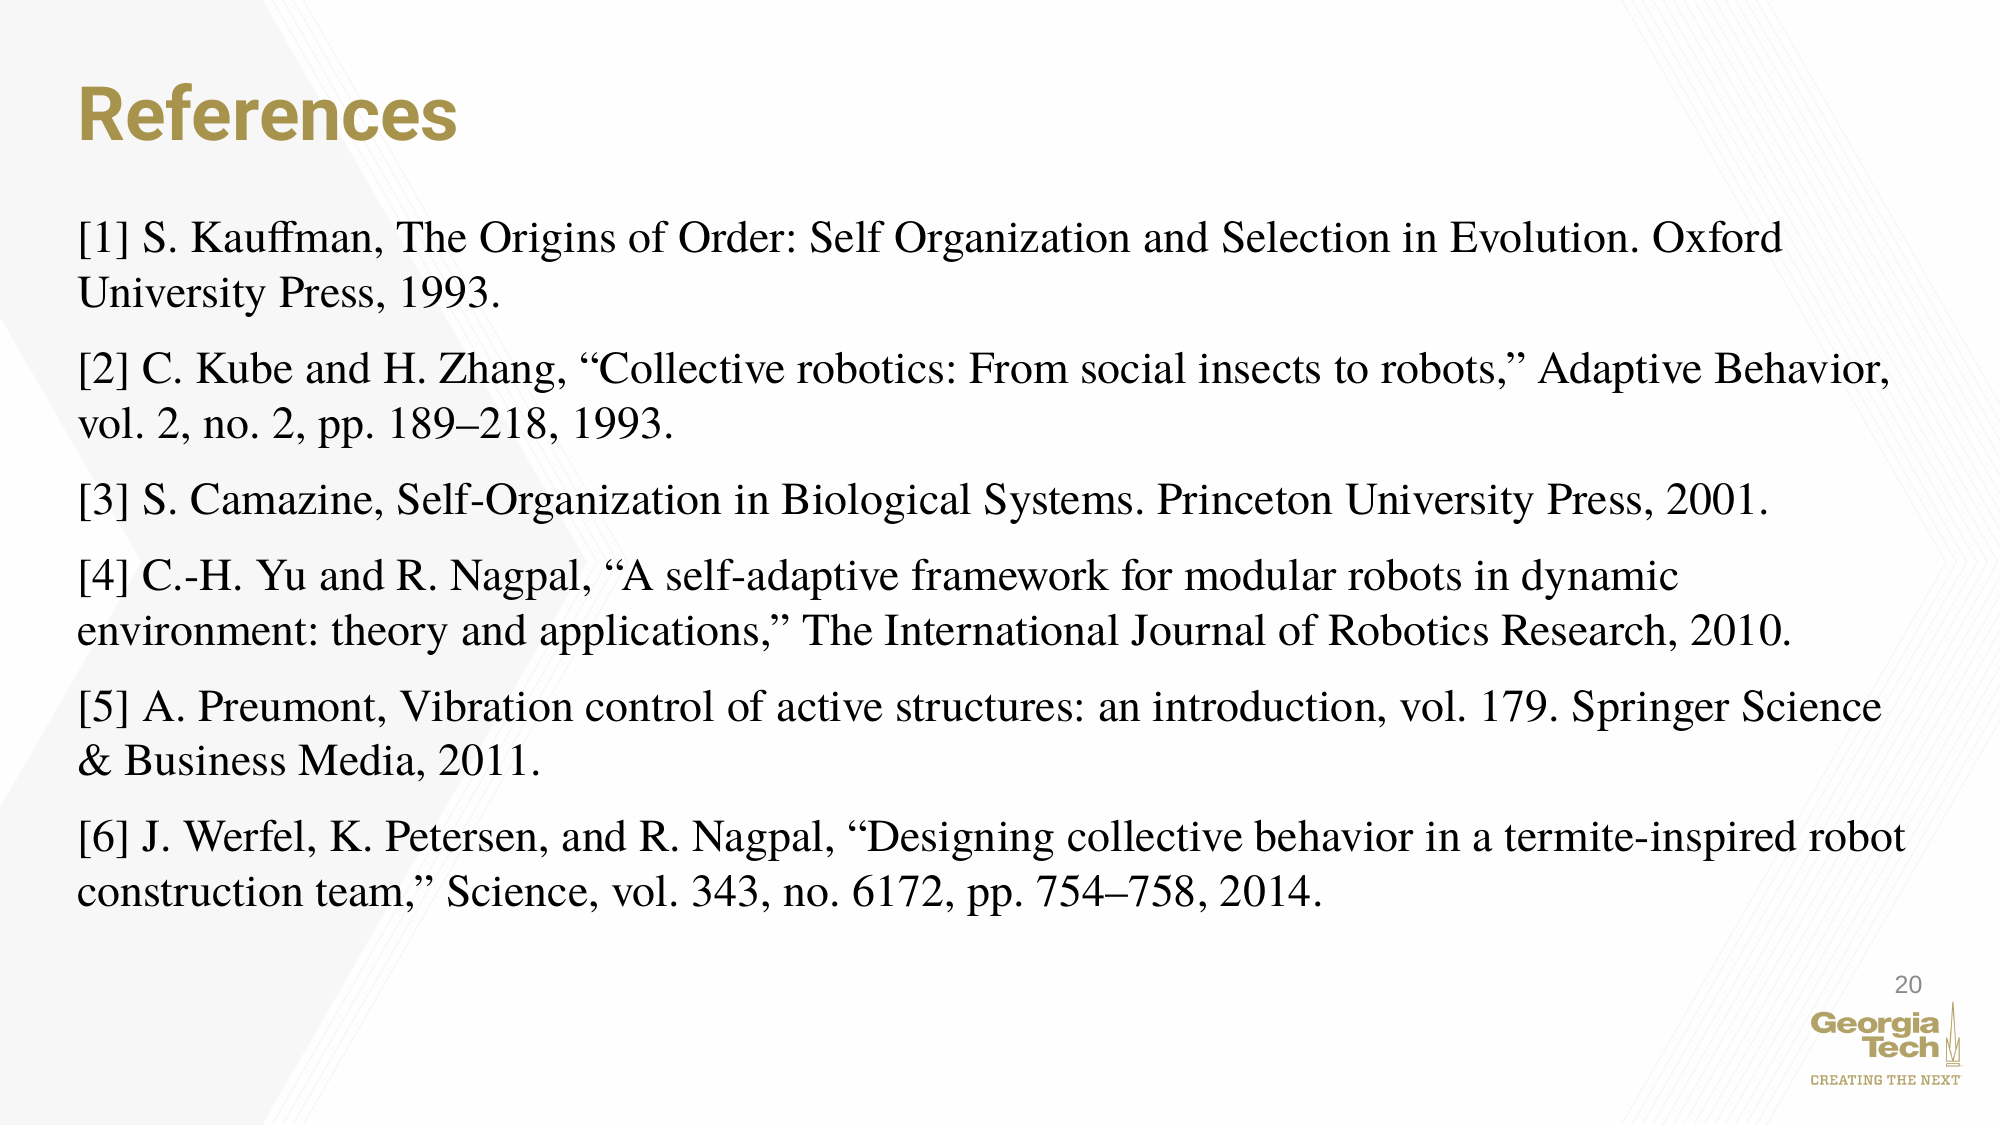

# References
[1] S. Kauffman, The Origins of Order: Self Organization and Selection in Evolution. Oxford University Press, 1993.
[2] C. Kube and H. Zhang, “Collective robotics: From social insects to robots,” Adaptive Behavior, vol. 2, no. 2, pp. 189–218, 1993.
[3] S. Camazine, Self-Organization in Biological Systems. Princeton University Press, 2001.
[4] C.-H. Yu and R. Nagpal, “A self-adaptive framework for modular robots in dynamic environment: theory and applications,” The International Journal of Robotics Research, 2010.
[5] A. Preumont, Vibration control of active structures: an introduction, vol. 179. Springer Science & Business Media, 2011.
[6] J. Werfel, K. Petersen, and R. Nagpal, “Designing collective behavior in a termite-inspired robot construction team,” Science, vol. 343, no. 6172, pp. 754–758, 2014.

20